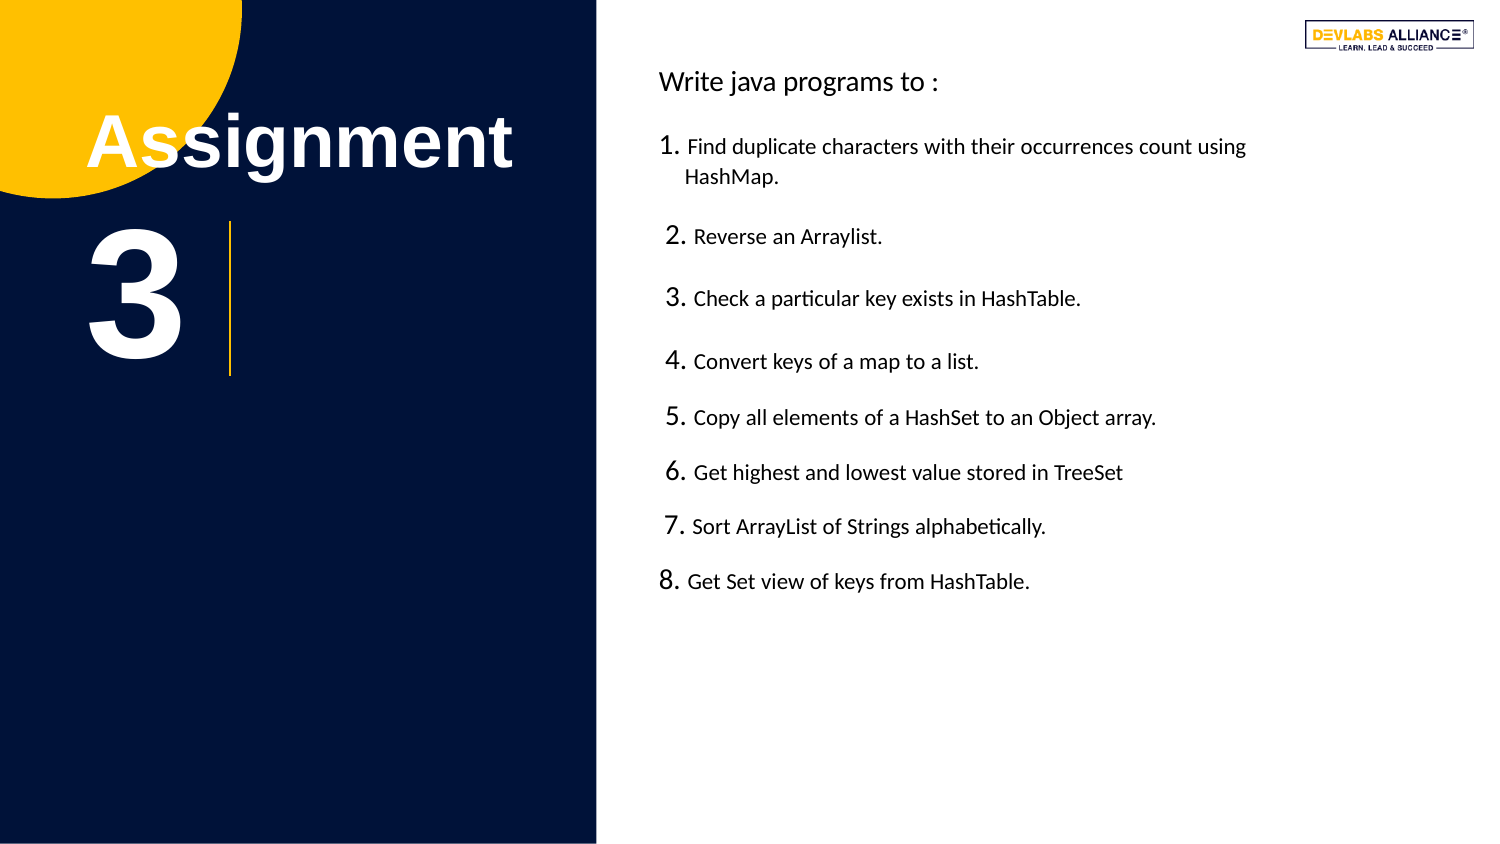

Write java programs to :
# Assignment
1. Find duplicate characters with their occurrences count using  HashMap.
3
2. Reverse an Arraylist.

3. Check a particular key exists in HashTable.
4. Convert keys of a map to a list.
Copy all elements of a HashSet to an Object array.

Get highest and lowest value stored in TreeSet

Sort ArrayList of Strings alphabetically.

Get Set view of keys from HashTable.